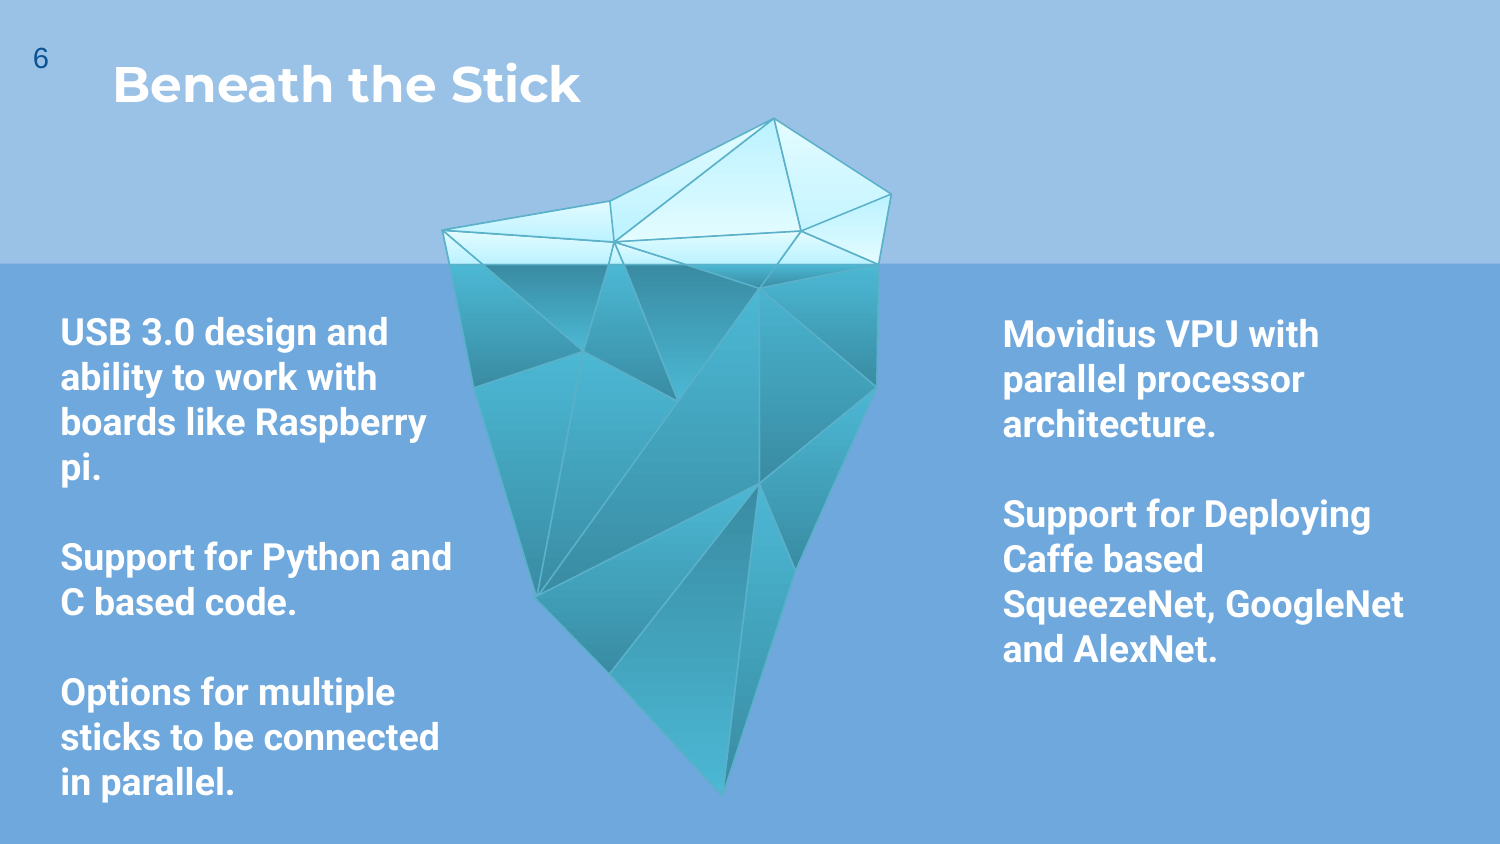

6
Beneath the Stick

USB 3.0 design and ability to work with boards like Raspberry pi.

Support for Python and C based code.

Options for multiple sticks to be connected in parallel.
Movidius VPU with parallel processor architecture.

Support for Deploying Caffe based SqueezeNet, GoogleNet and AlexNet.